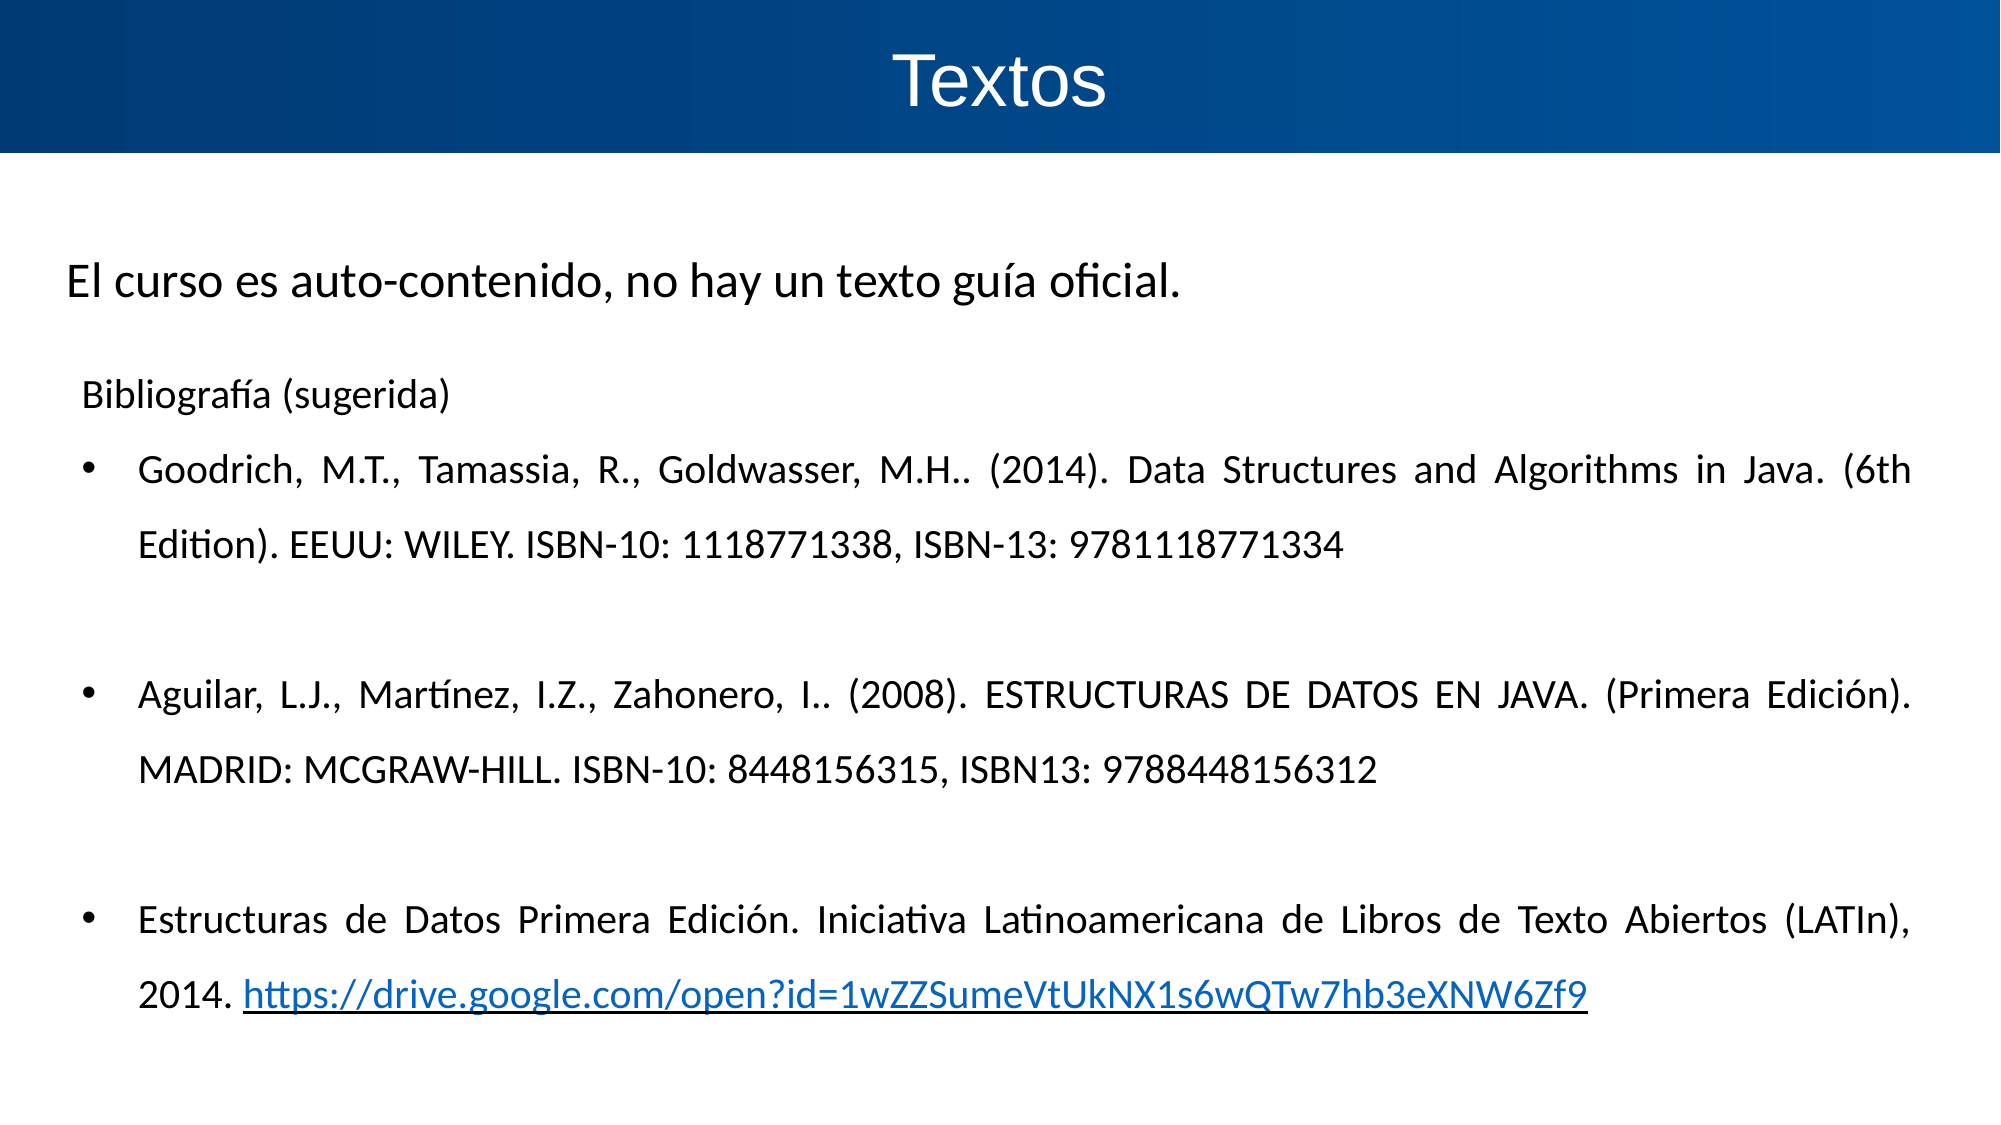

Textos
El curso es auto-contenido, no hay un texto guía oficial.
Bibliografía (sugerida)
Goodrich, M.T., Tamassia, R., Goldwasser, M.H.. (2014). Data Structures and Algorithms in Java. (6th Edition). EEUU: WILEY. ISBN-10: 1118771338, ISBN-13: 9781118771334

Aguilar, L.J., Martínez, I.Z., Zahonero, I.. (2008). ESTRUCTURAS DE DATOS EN JAVA. (Primera Edición). MADRID: MCGRAW-HILL. ISBN-10: 8448156315, ISBN13: 9788448156312

Estructuras de Datos Primera Edición. Iniciativa Latinoamericana de Libros de Texto Abiertos (LATIn), 2014. https://drive.google.com/open?id=1wZZSumeVtUkNX1s6wQTw7hb3eXNW6Zf9